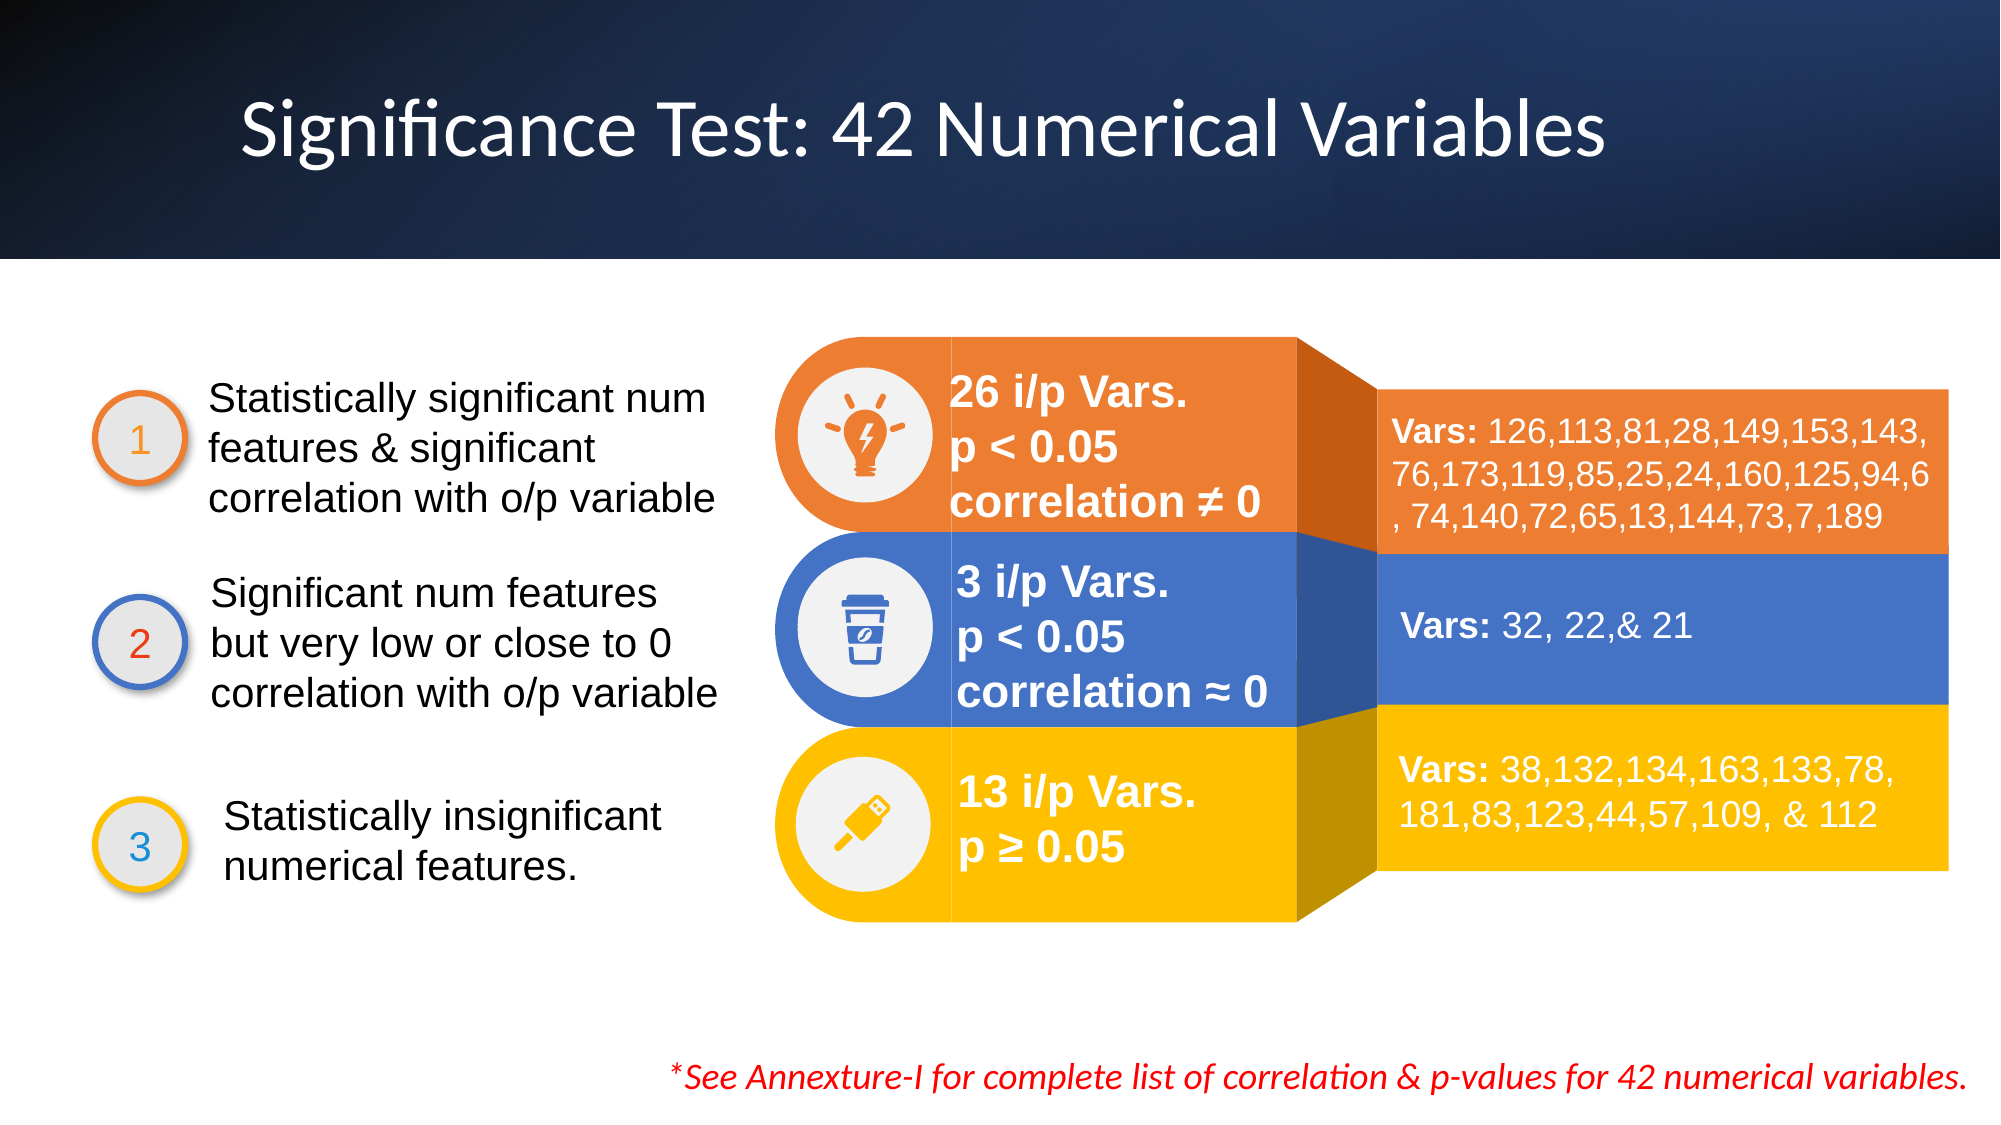

Significance Test: 42 Numerical Variables

26 i/p Vars.
p < 0.05
correlation ≠ 0
Statistically significant num features & significant correlation with o/p variable

1

Vars: 126,113,81,28,149,153,143, 76,173,119,85,25,24,160,125,94,6, 74,140,72,65,13,144,73,7,189

3 i/p Vars.
p < 0.05
correlation ≈ 0

Significant num features but very low or close to 0 correlation with o/p variable

Vars: 32, 22,& 21

2

Vars: 38,132,134,163,133,78, 181,83,123,44,57,109, & 112
13 i/p Vars.
p ≥ 0.05

Statistically insignificant numerical features.

3
*See Annexture-I for complete list of correlation & p-values for 42 numerical variables.